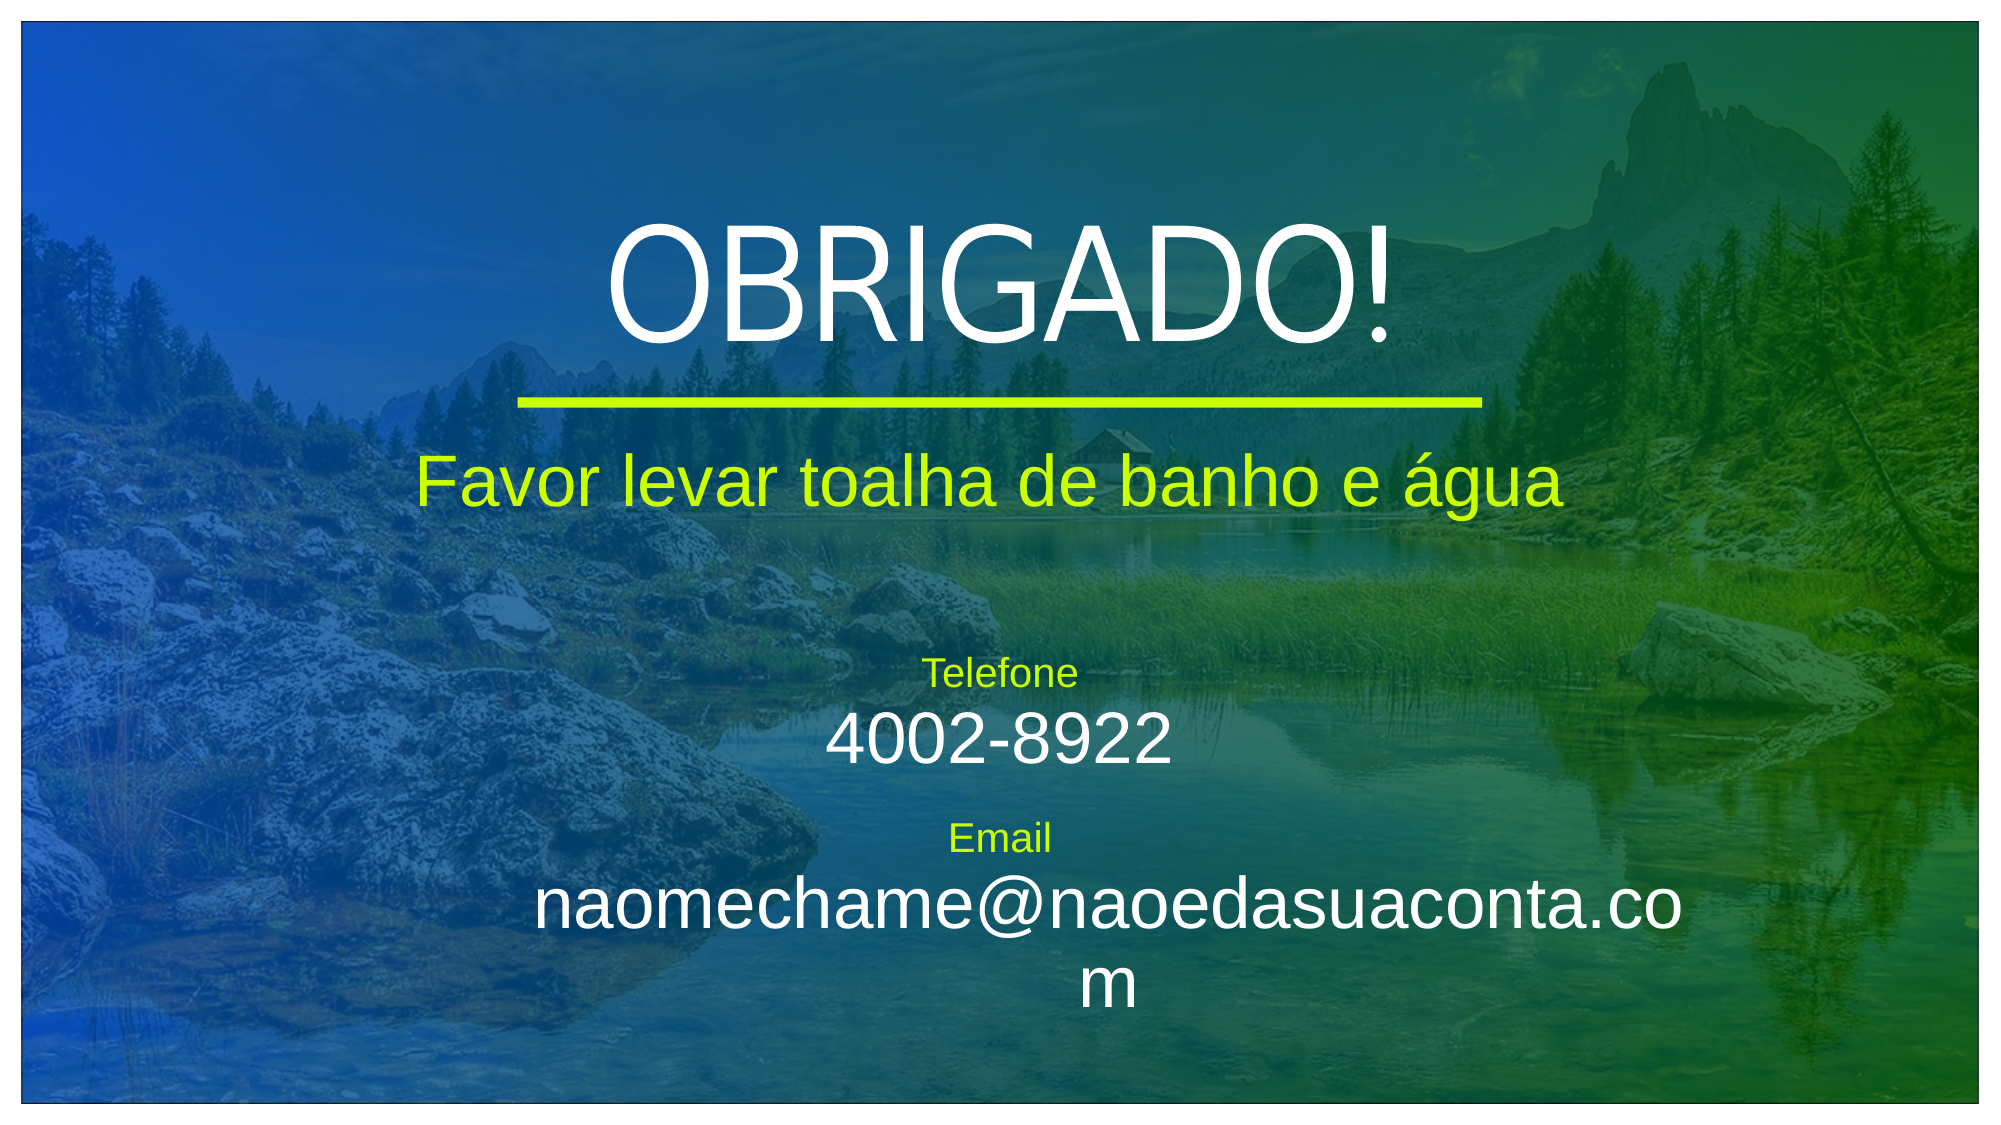

# OBRIGADO!
Favor levar toalha de banho e água
Telefone
4002-8922
Email
naomechame@naoedasuaconta.com